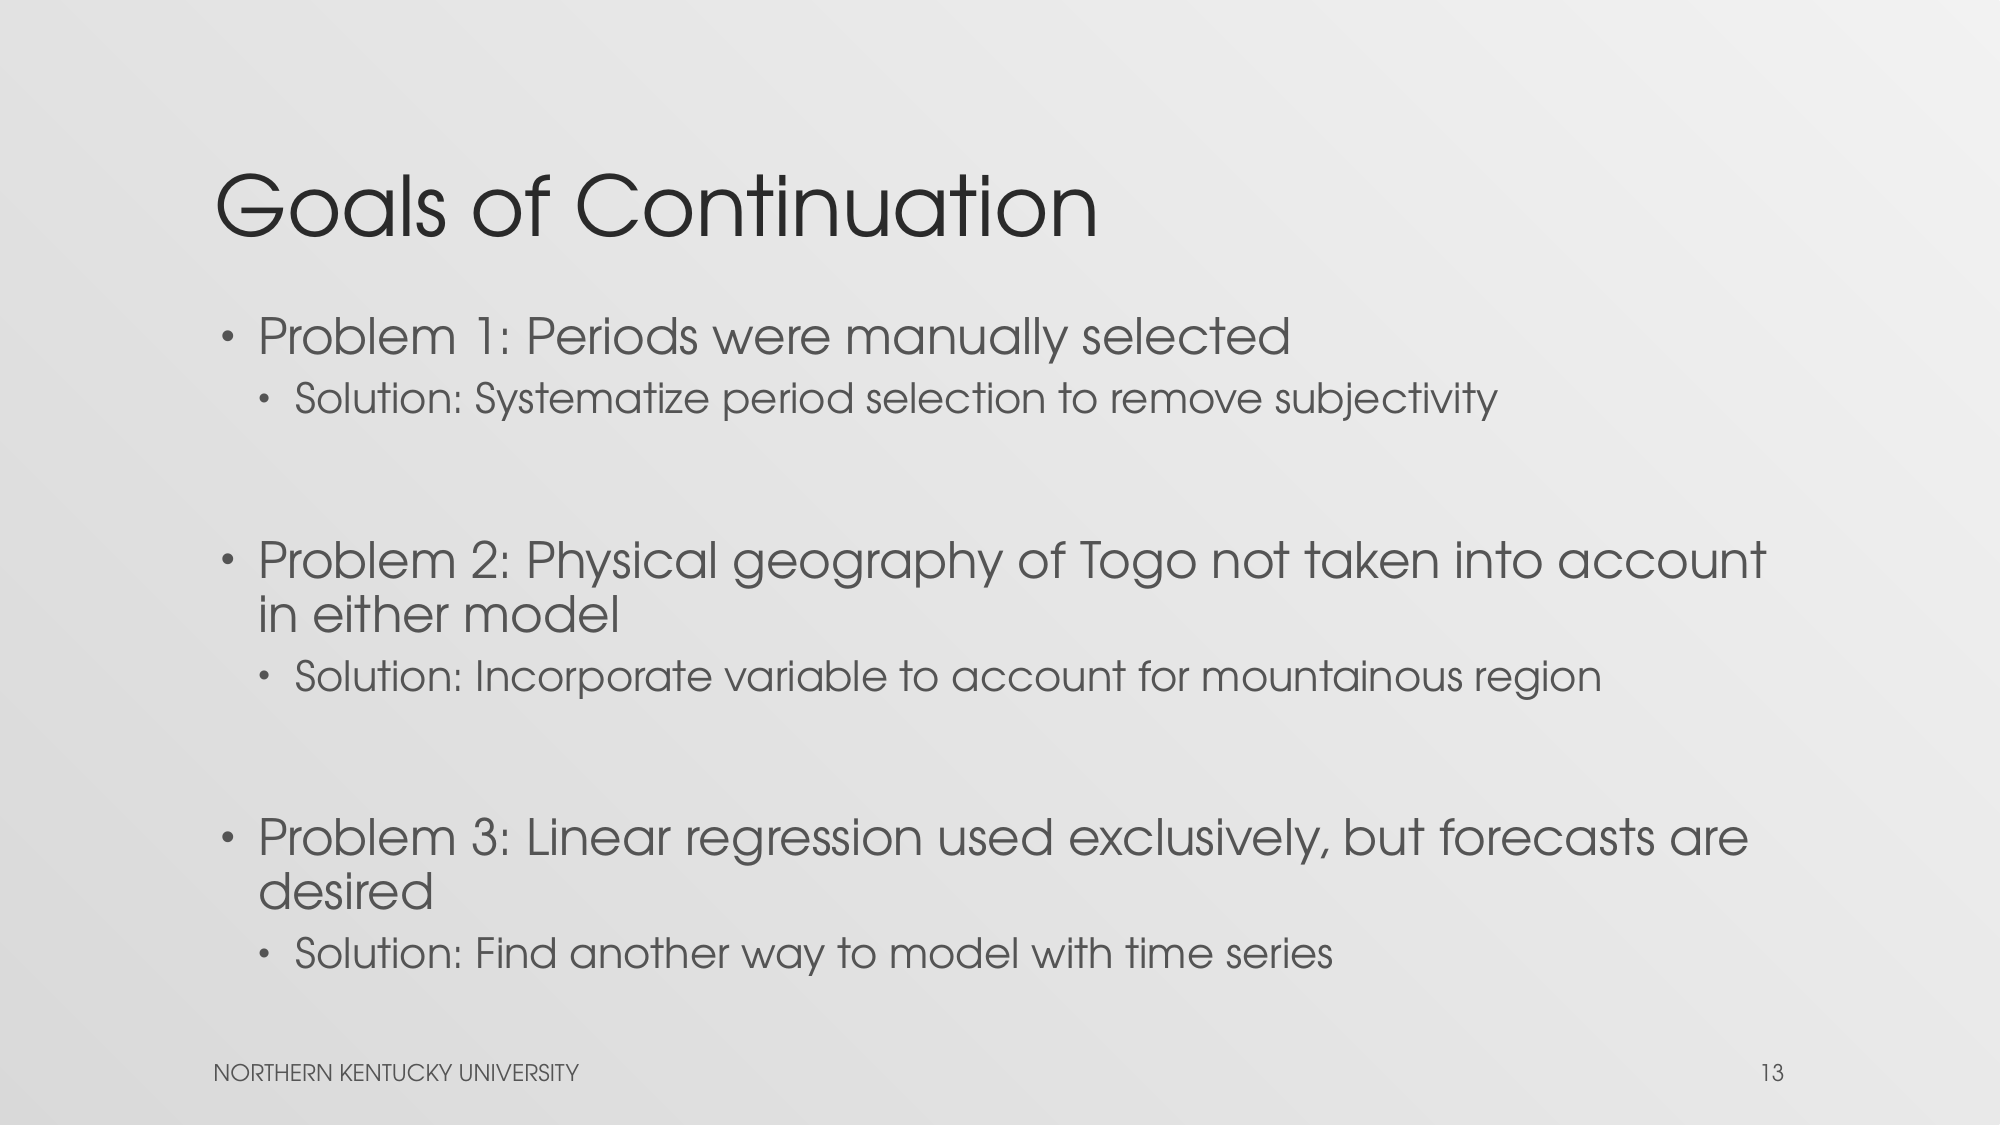

# Goals of Continuation
Problem 1: Periods were manually selected
Solution: Systematize period selection to remove subjectivity

Problem 2: Physical geography of Togo not taken into account in either model
Solution: Incorporate variable to account for mountainous region

Problem 3: Linear regression used exclusively, but forecasts are desired
Solution: Find another way to model with time series
Northern Kentucky university
13